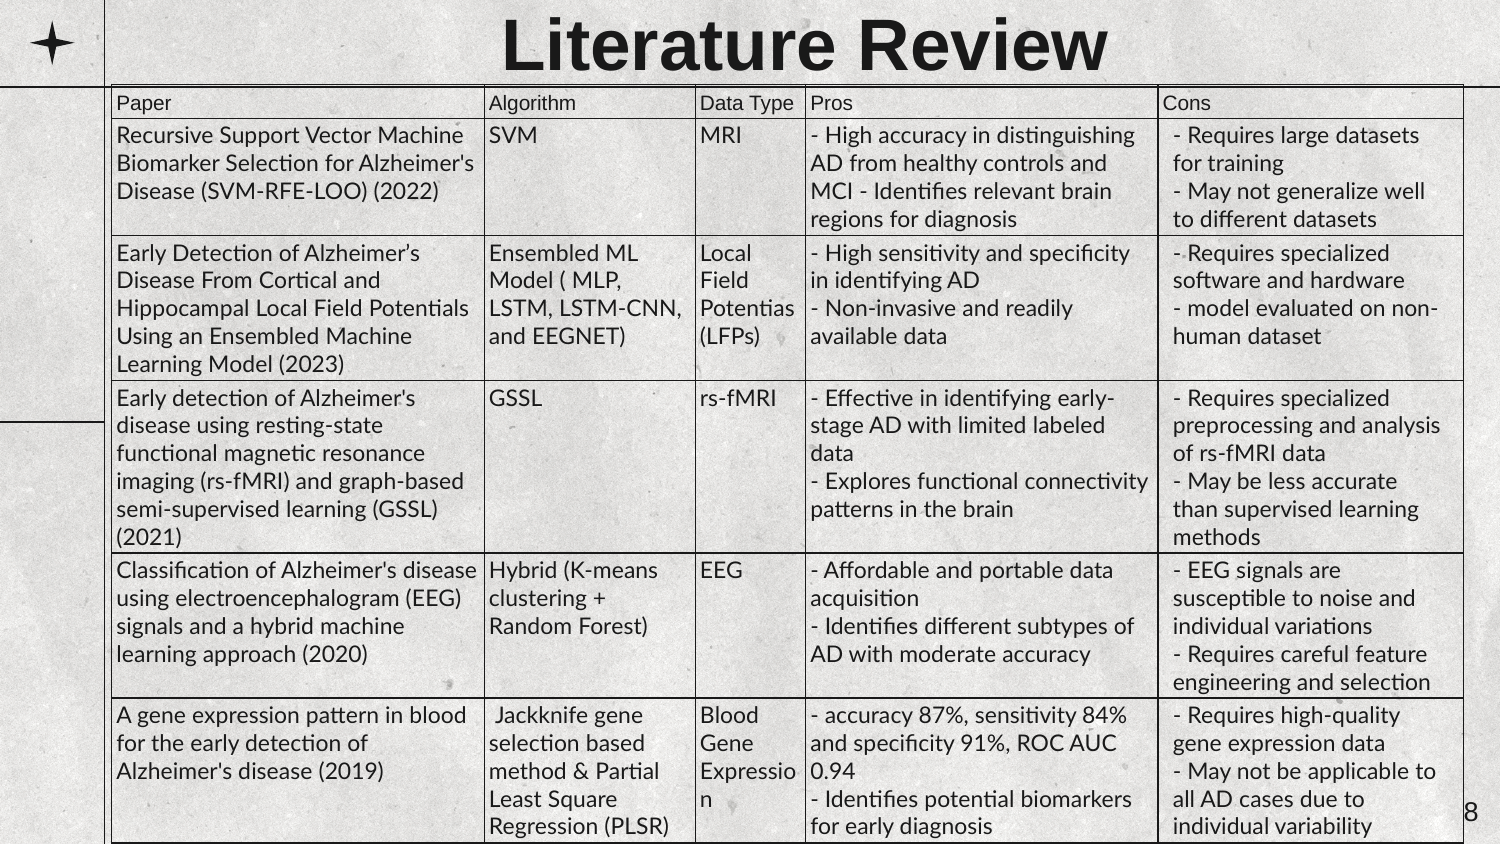

Literature Review
| Paper | Algorithm | Data Type | Pros | Cons |
| --- | --- | --- | --- | --- |
| Recursive Support Vector Machine Biomarker Selection for Alzheimer's Disease (SVM-RFE-LOO) (2022) | SVM | MRI | - High accuracy in distinguishing AD from healthy controls and MCI - Identifies relevant brain regions for diagnosis | - Requires large datasets for training - May not generalize well to different datasets |
| Early Detection of Alzheimer’s Disease From Cortical and Hippocampal Local Field Potentials Using an Ensembled Machine Learning Model (2023) | Ensembled ML Model ( MLP, LSTM, LSTM-CNN, and EEGNET) | Local Field Potentias (LFPs) | - High sensitivity and specificity in identifying AD - Non-invasive and readily available data | - Requires specialized software and hardware - model evaluated on non-human dataset |
| Early detection of Alzheimer's disease using resting-state functional magnetic resonance imaging (rs-fMRI) and graph-based semi-supervised learning (GSSL) (2021) | GSSL | rs-fMRI | - Effective in identifying early-stage AD with limited labeled data - Explores functional connectivity patterns in the brain | - Requires specialized preprocessing and analysis of rs-fMRI data - May be less accurate than supervised learning methods |
| Classification of Alzheimer's disease using electroencephalogram (EEG) signals and a hybrid machine learning approach (2020) | Hybrid (K-means clustering + Random Forest) | EEG | - Affordable and portable data acquisition - Identifies different subtypes of AD with moderate accuracy | - EEG signals are susceptible to noise and individual variations - Requires careful feature engineering and selection |
| A gene expression pattern in blood for the early detection of Alzheimer's disease (2019) | Jackknife gene selection based method & Partial Least Square Regression (PLSR) | Blood Gene Expression | - accuracy 87%, sensitivity 84% and specificity 91%, ROC AUC 0.94 - Identifies potential biomarkers for early diagnosis | - Requires high-quality gene expression data - May not be applicable to all AD cases due to individual variability |
8